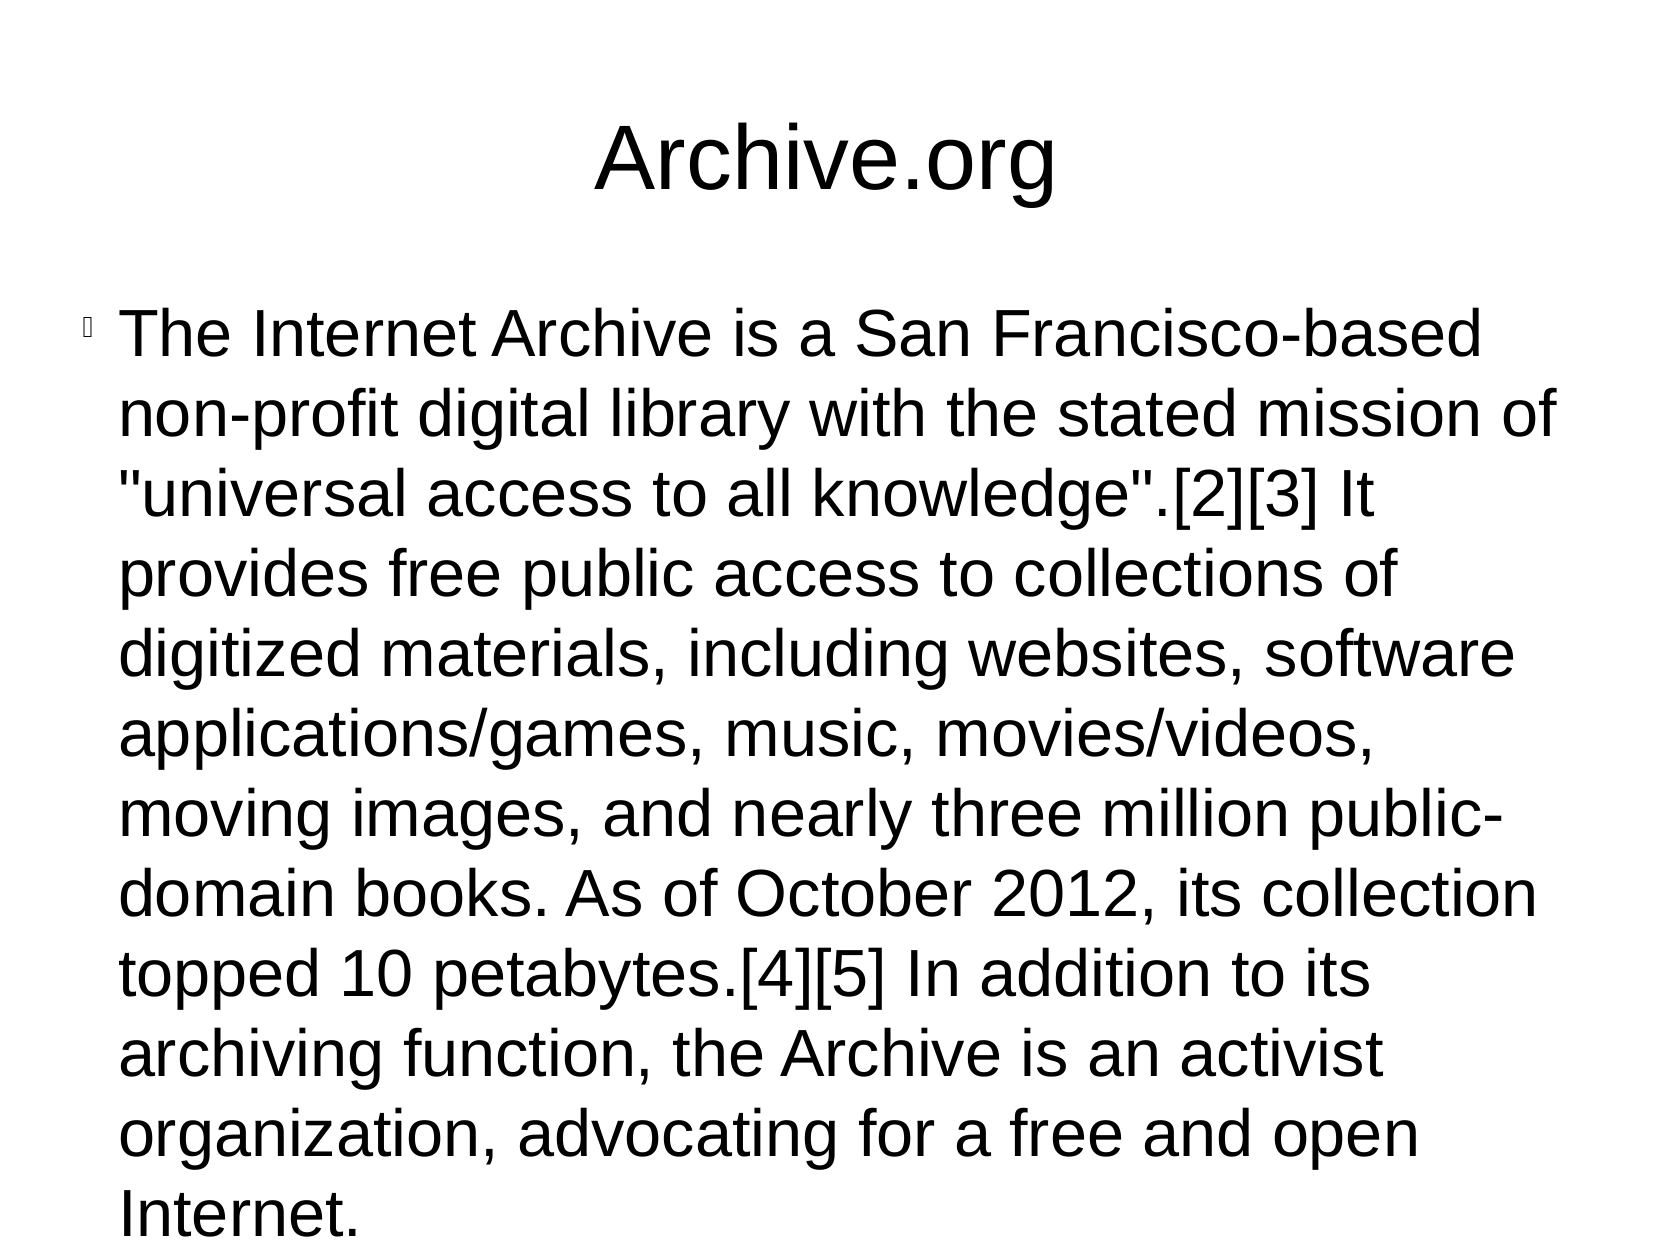

Archive.org
The Internet Archive is a San Francisco-based non-profit digital library with the stated mission of "universal access to all knowledge".[2][3] It provides free public access to collections of digitized materials, including websites, software applications/games, music, movies/videos, moving images, and nearly three million public-domain books. As of October 2012, its collection topped 10 petabytes.[4][5] In addition to its archiving function, the Archive is an activist organization, advocating for a free and open Internet.
http://en.wikipedia.org/wiki/Internet_Archive